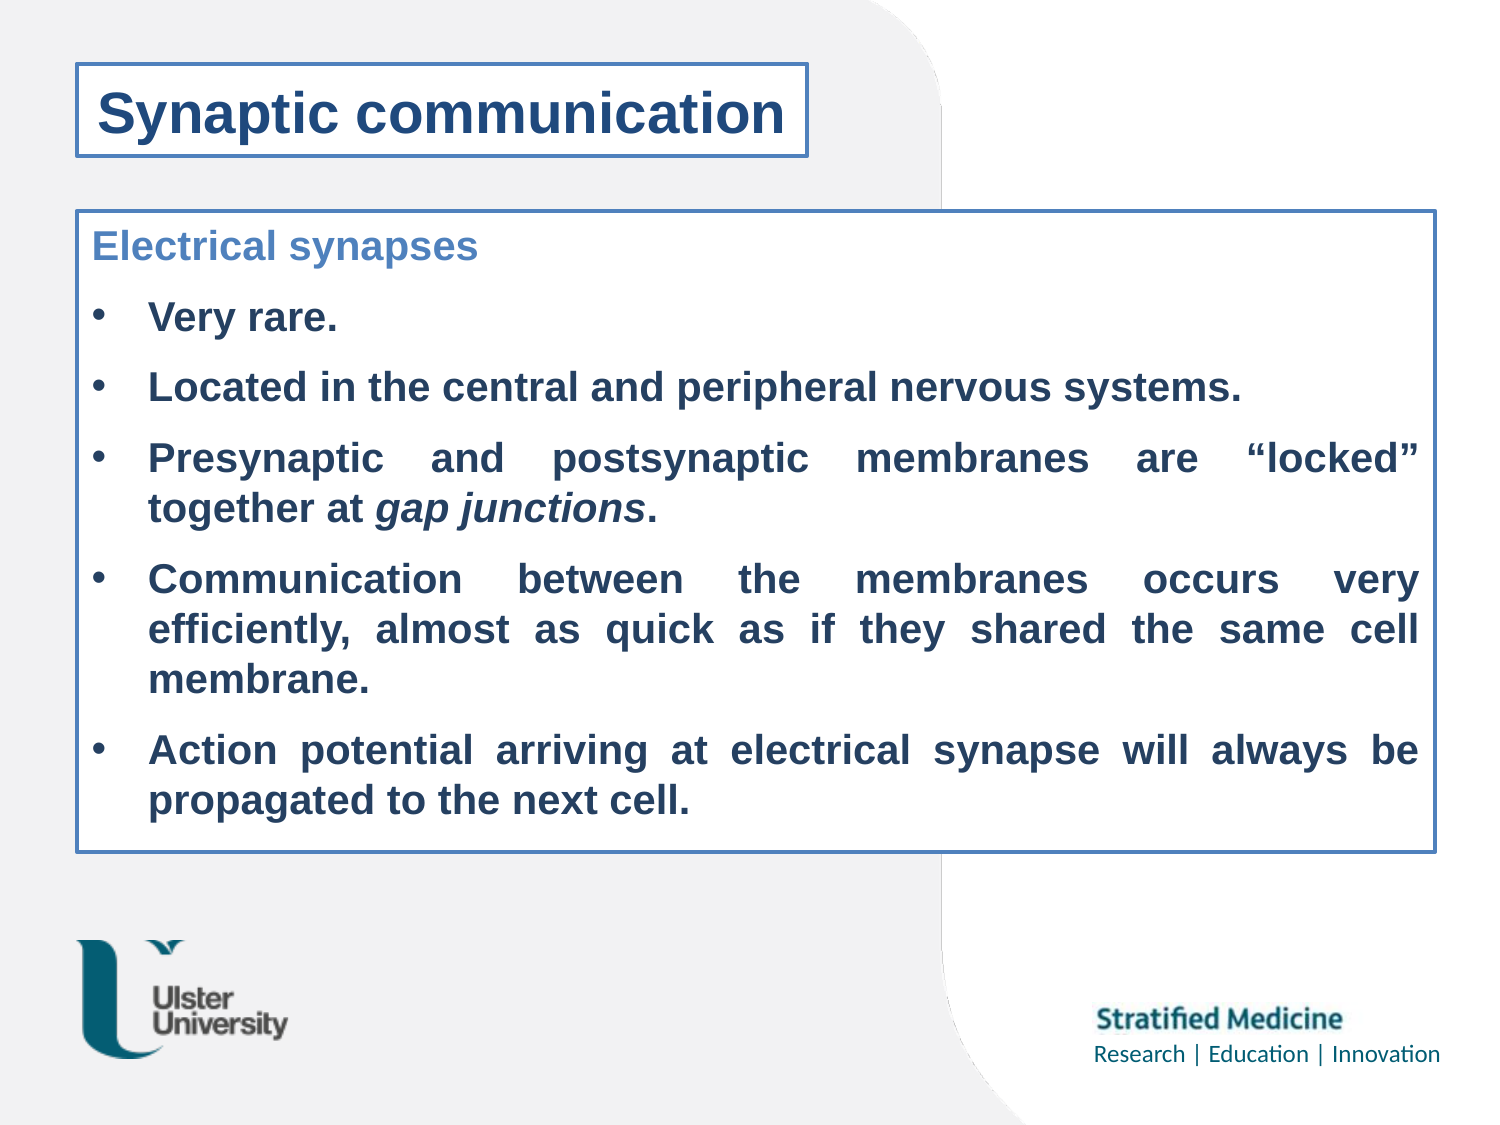

# Synaptic communication
Electrical synapses
Very rare.
Located in the central and peripheral nervous systems.
Presynaptic and postsynaptic membranes are “locked” together at gap junctions.
Communication between the membranes occurs very efficiently, almost as quick as if they shared the same cell membrane.
Action potential arriving at electrical synapse will always be propagated to the next cell.